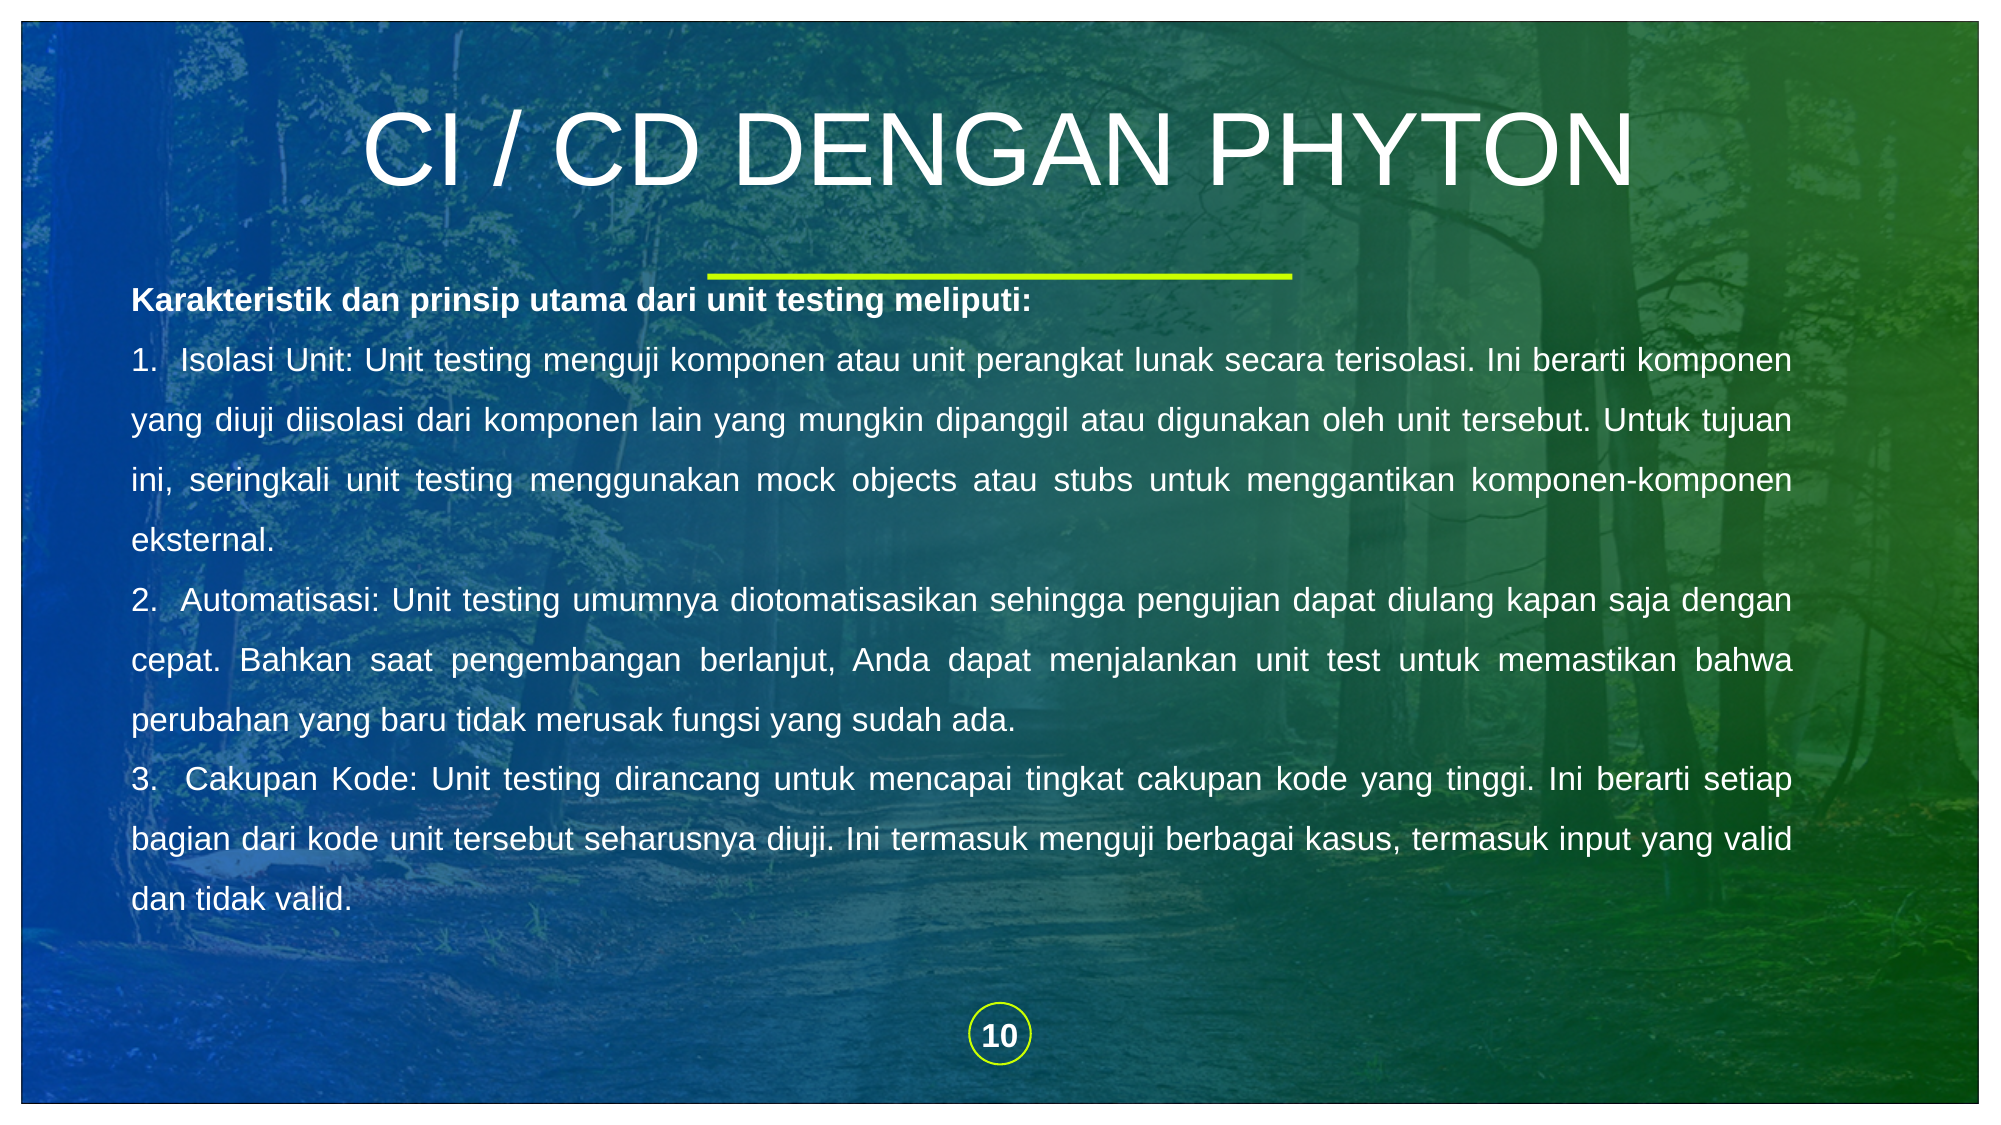

# CI / CD DENGAN PHYTON
Karakteristik dan prinsip utama dari unit testing meliputi:
1.  Isolasi Unit: Unit testing menguji komponen atau unit perangkat lunak secara terisolasi. Ini berarti komponen yang diuji diisolasi dari komponen lain yang mungkin dipanggil atau digunakan oleh unit tersebut. Untuk tujuan ini, seringkali unit testing menggunakan mock objects atau stubs untuk menggantikan komponen-komponen eksternal.
2.  Automatisasi: Unit testing umumnya diotomatisasikan sehingga pengujian dapat diulang kapan saja dengan cepat. Bahkan saat pengembangan berlanjut, Anda dapat menjalankan unit test untuk memastikan bahwa perubahan yang baru tidak merusak fungsi yang sudah ada.
3.  Cakupan Kode: Unit testing dirancang untuk mencapai tingkat cakupan kode yang tinggi. Ini berarti setiap bagian dari kode unit tersebut seharusnya diuji. Ini termasuk menguji berbagai kasus, termasuk input yang valid dan tidak valid.

10